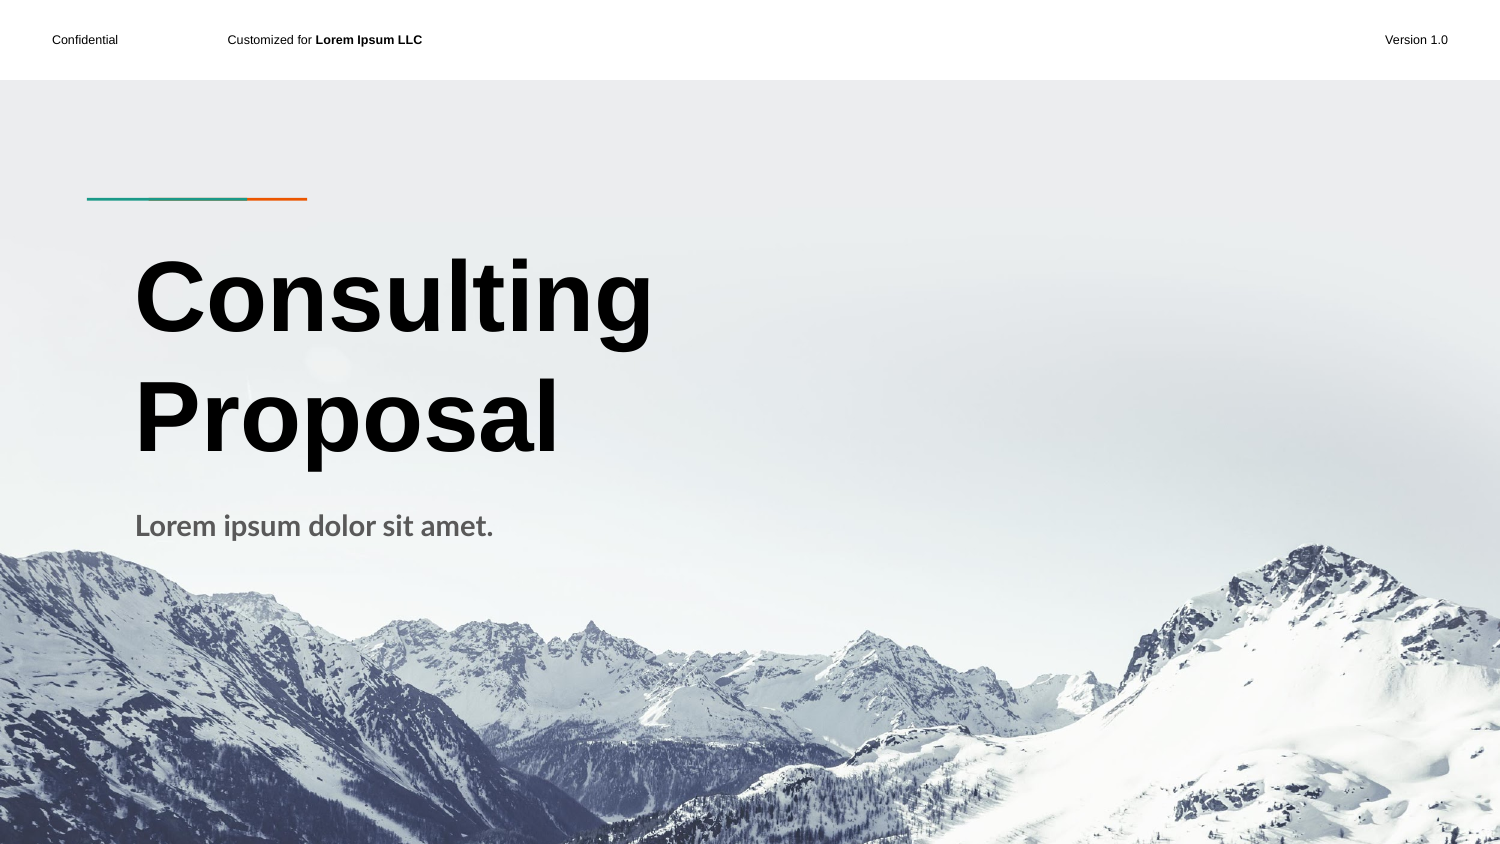

# Consulting Proposal
Lorem ipsum dolor sit amet.